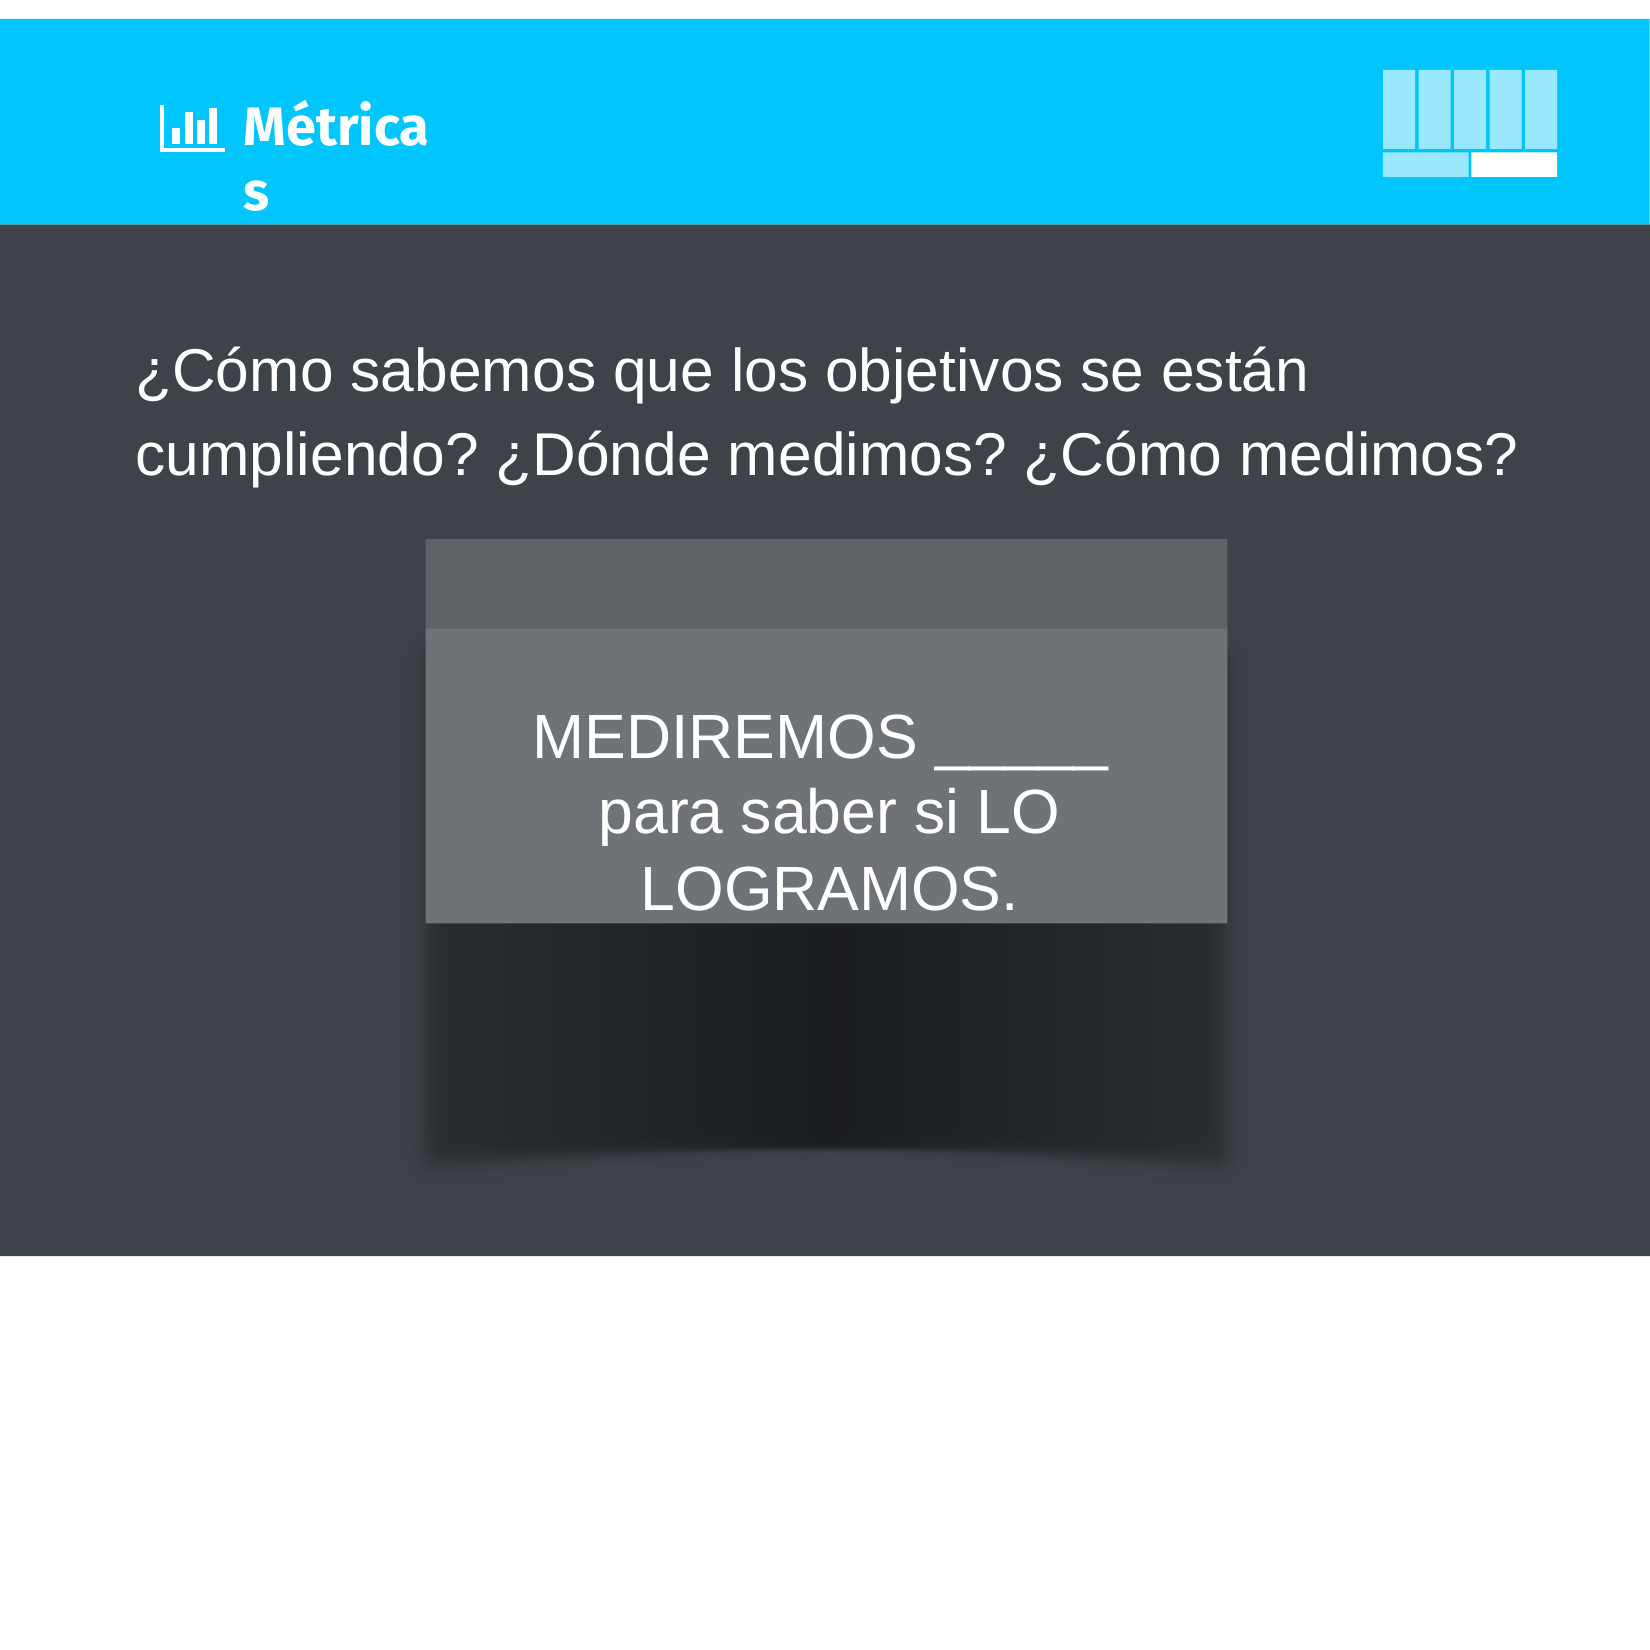

Métricas

# ¿Cómo sabemos que los objetivos se están  cumpliendo? ¿Dónde medimos? ¿Cómo medimos?

MEDIREMOS _____  para saber si LO
LOGRAMOS.